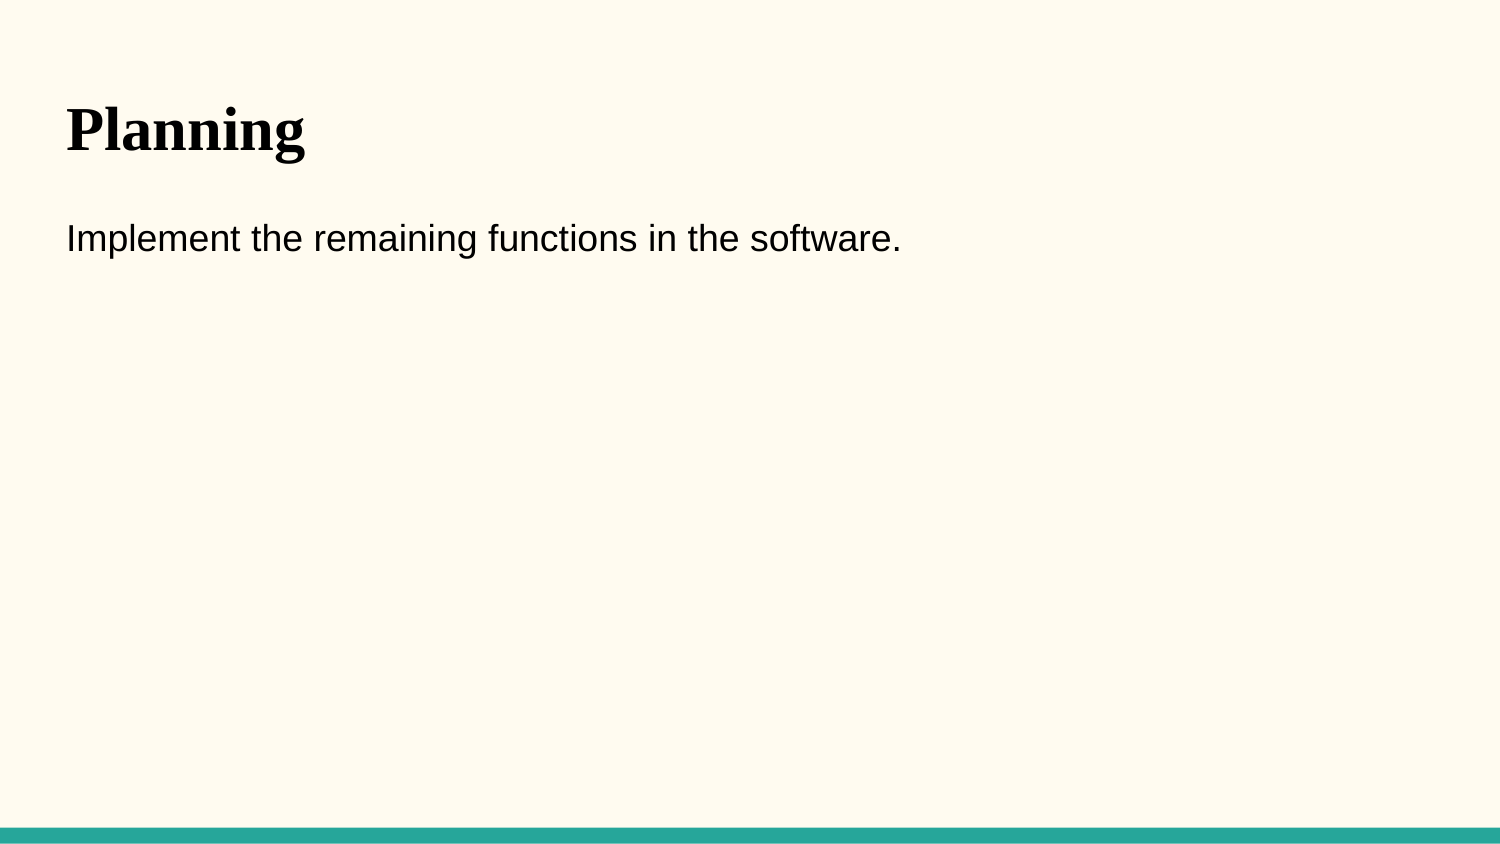

# Planning
Implement the remaining functions in the software.